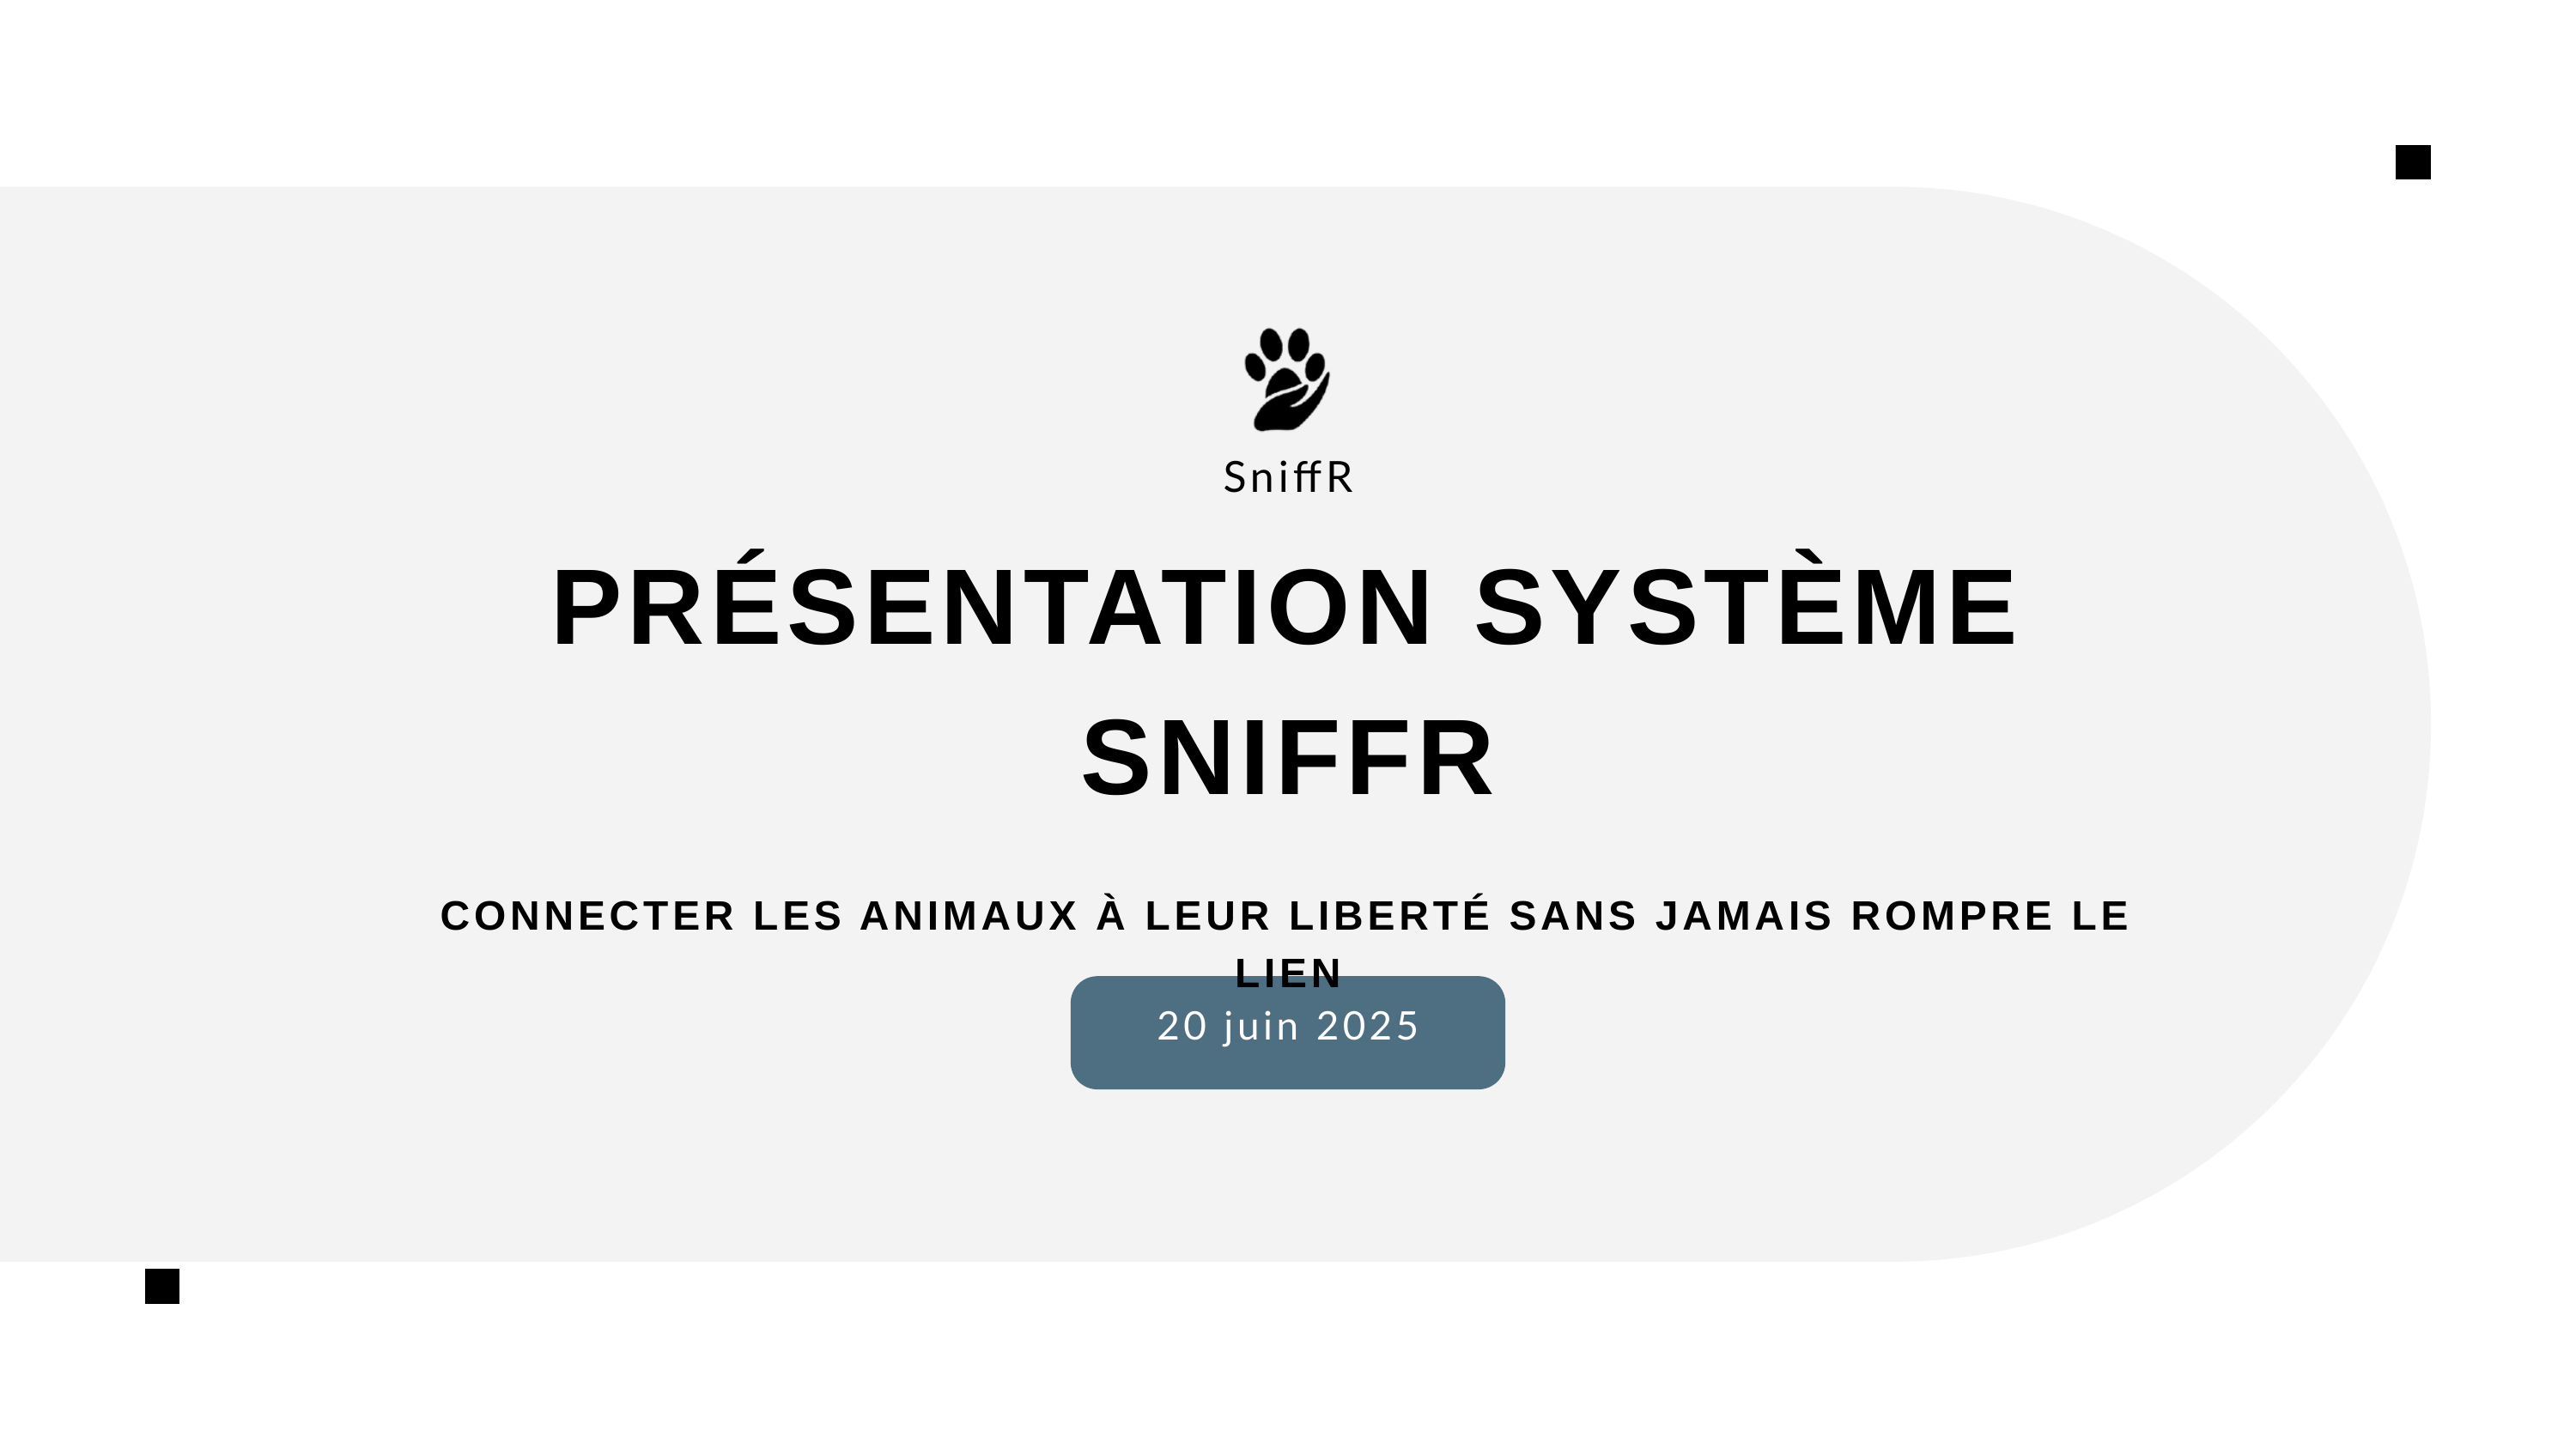

SniffR
PRÉSENTATION SYSTÈME SNIFFR
CONNECTER LES ANIMAUX À LEUR LIBERTÉ SANS JAMAIS ROMPRE LE LIEN

20 juin 2025